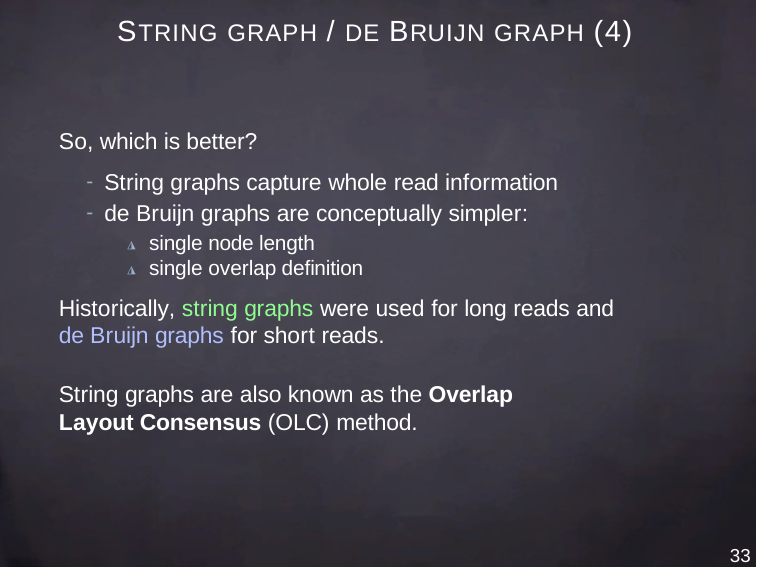

# STRING GRAPH / DE BRUIJN GRAPH (4)
So, which is better?
String graphs capture whole read information
de Bruijn graphs are conceptually simpler:
◮   single node length
◮   single overlap definition
Historically, string graphs were used for long reads and de Bruijn graphs for short reads.

String graphs are also known as the Overlap Layout Consensus (OLC) method.
33